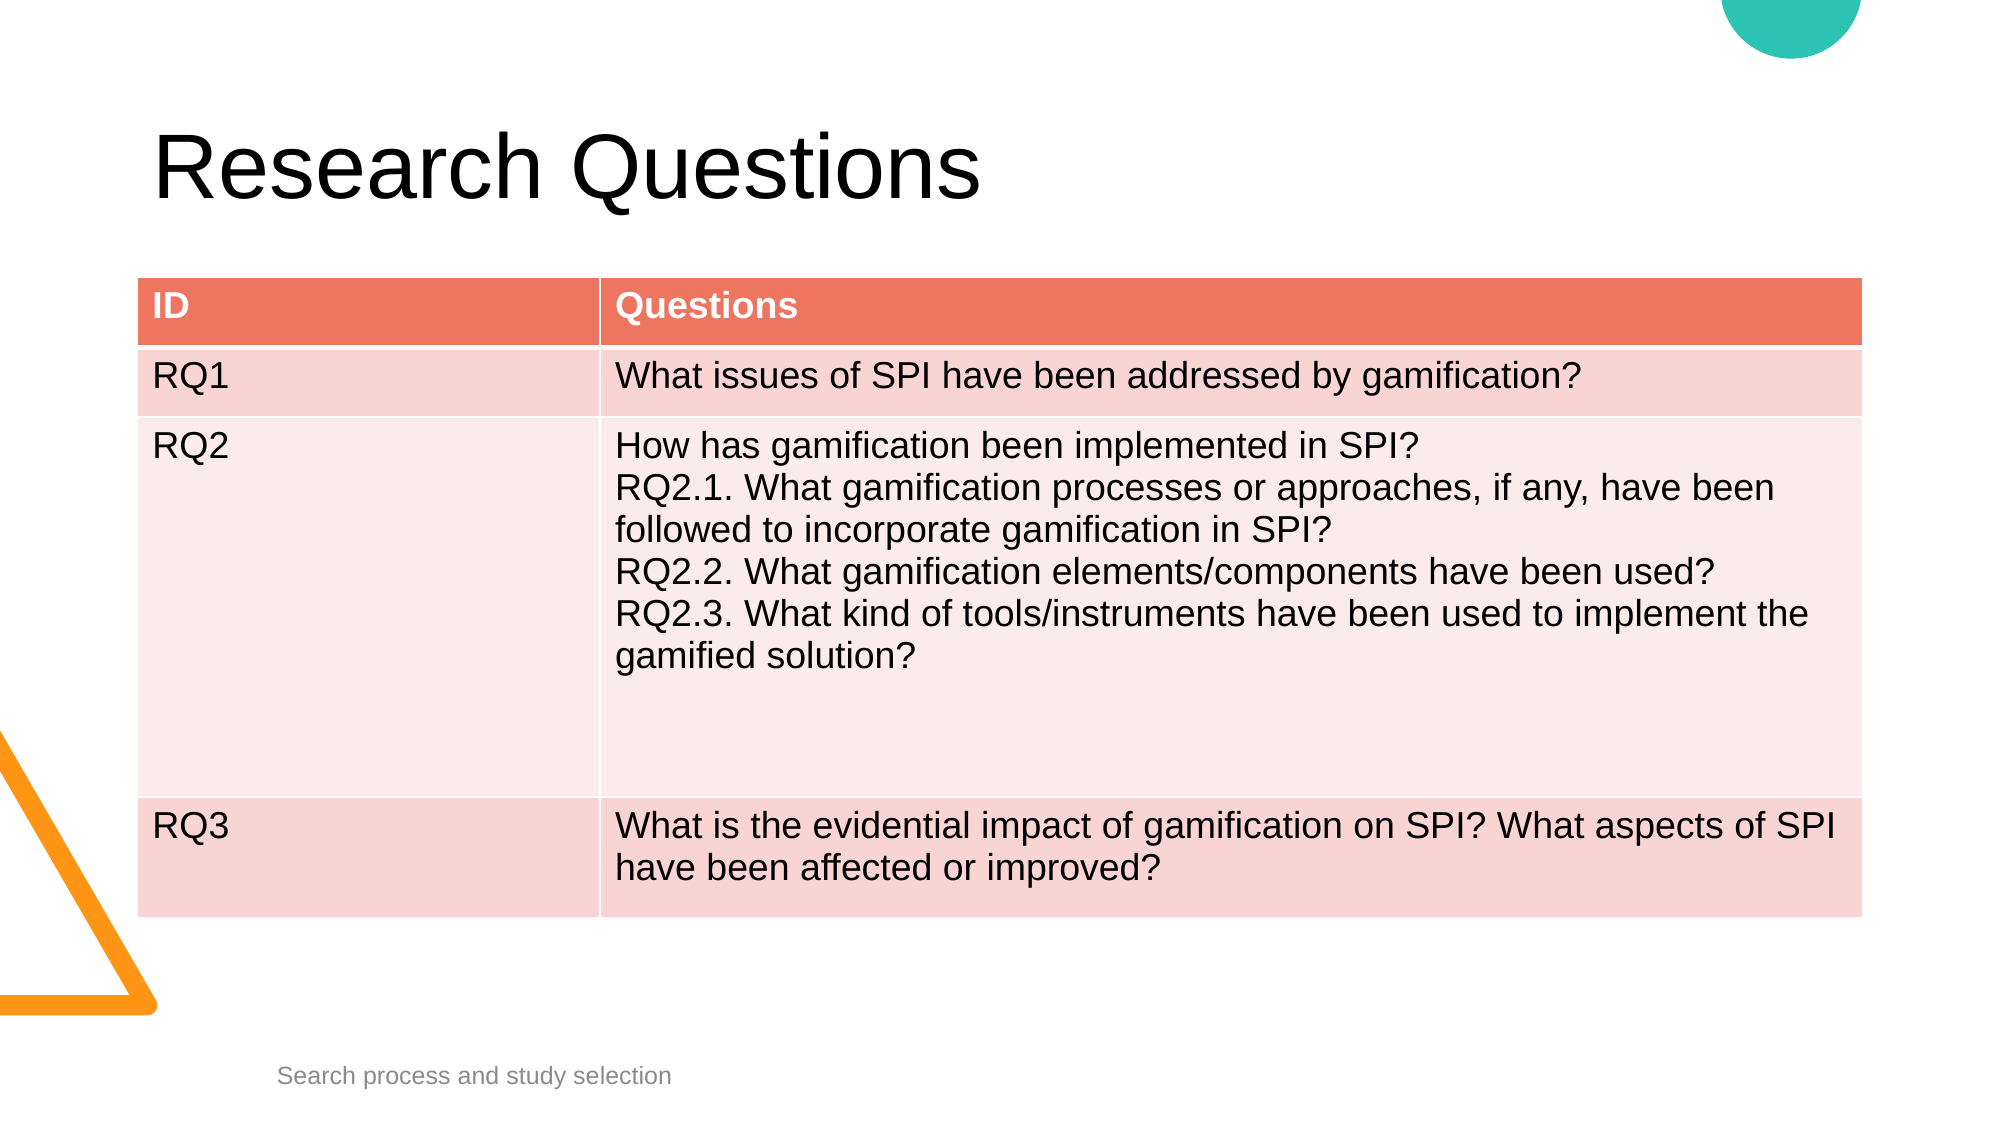

# Research Questions
| ID | Questions |
| --- | --- |
| RQ1 | What issues of SPI have been addressed by gamification? |
| RQ2 | How has gamification been implemented in SPI? RQ2.1. What gamification processes or approaches, if any, have been followed to incorporate gamification in SPI? RQ2.2. What gamification elements/components have been used? RQ2.3. What kind of tools/instruments have been used to implement the gamified solution? |
| RQ3 | What is the evidential impact of gamification on SPI? What aspects of SPI have been affected or improved? |
14
Search process and study selection